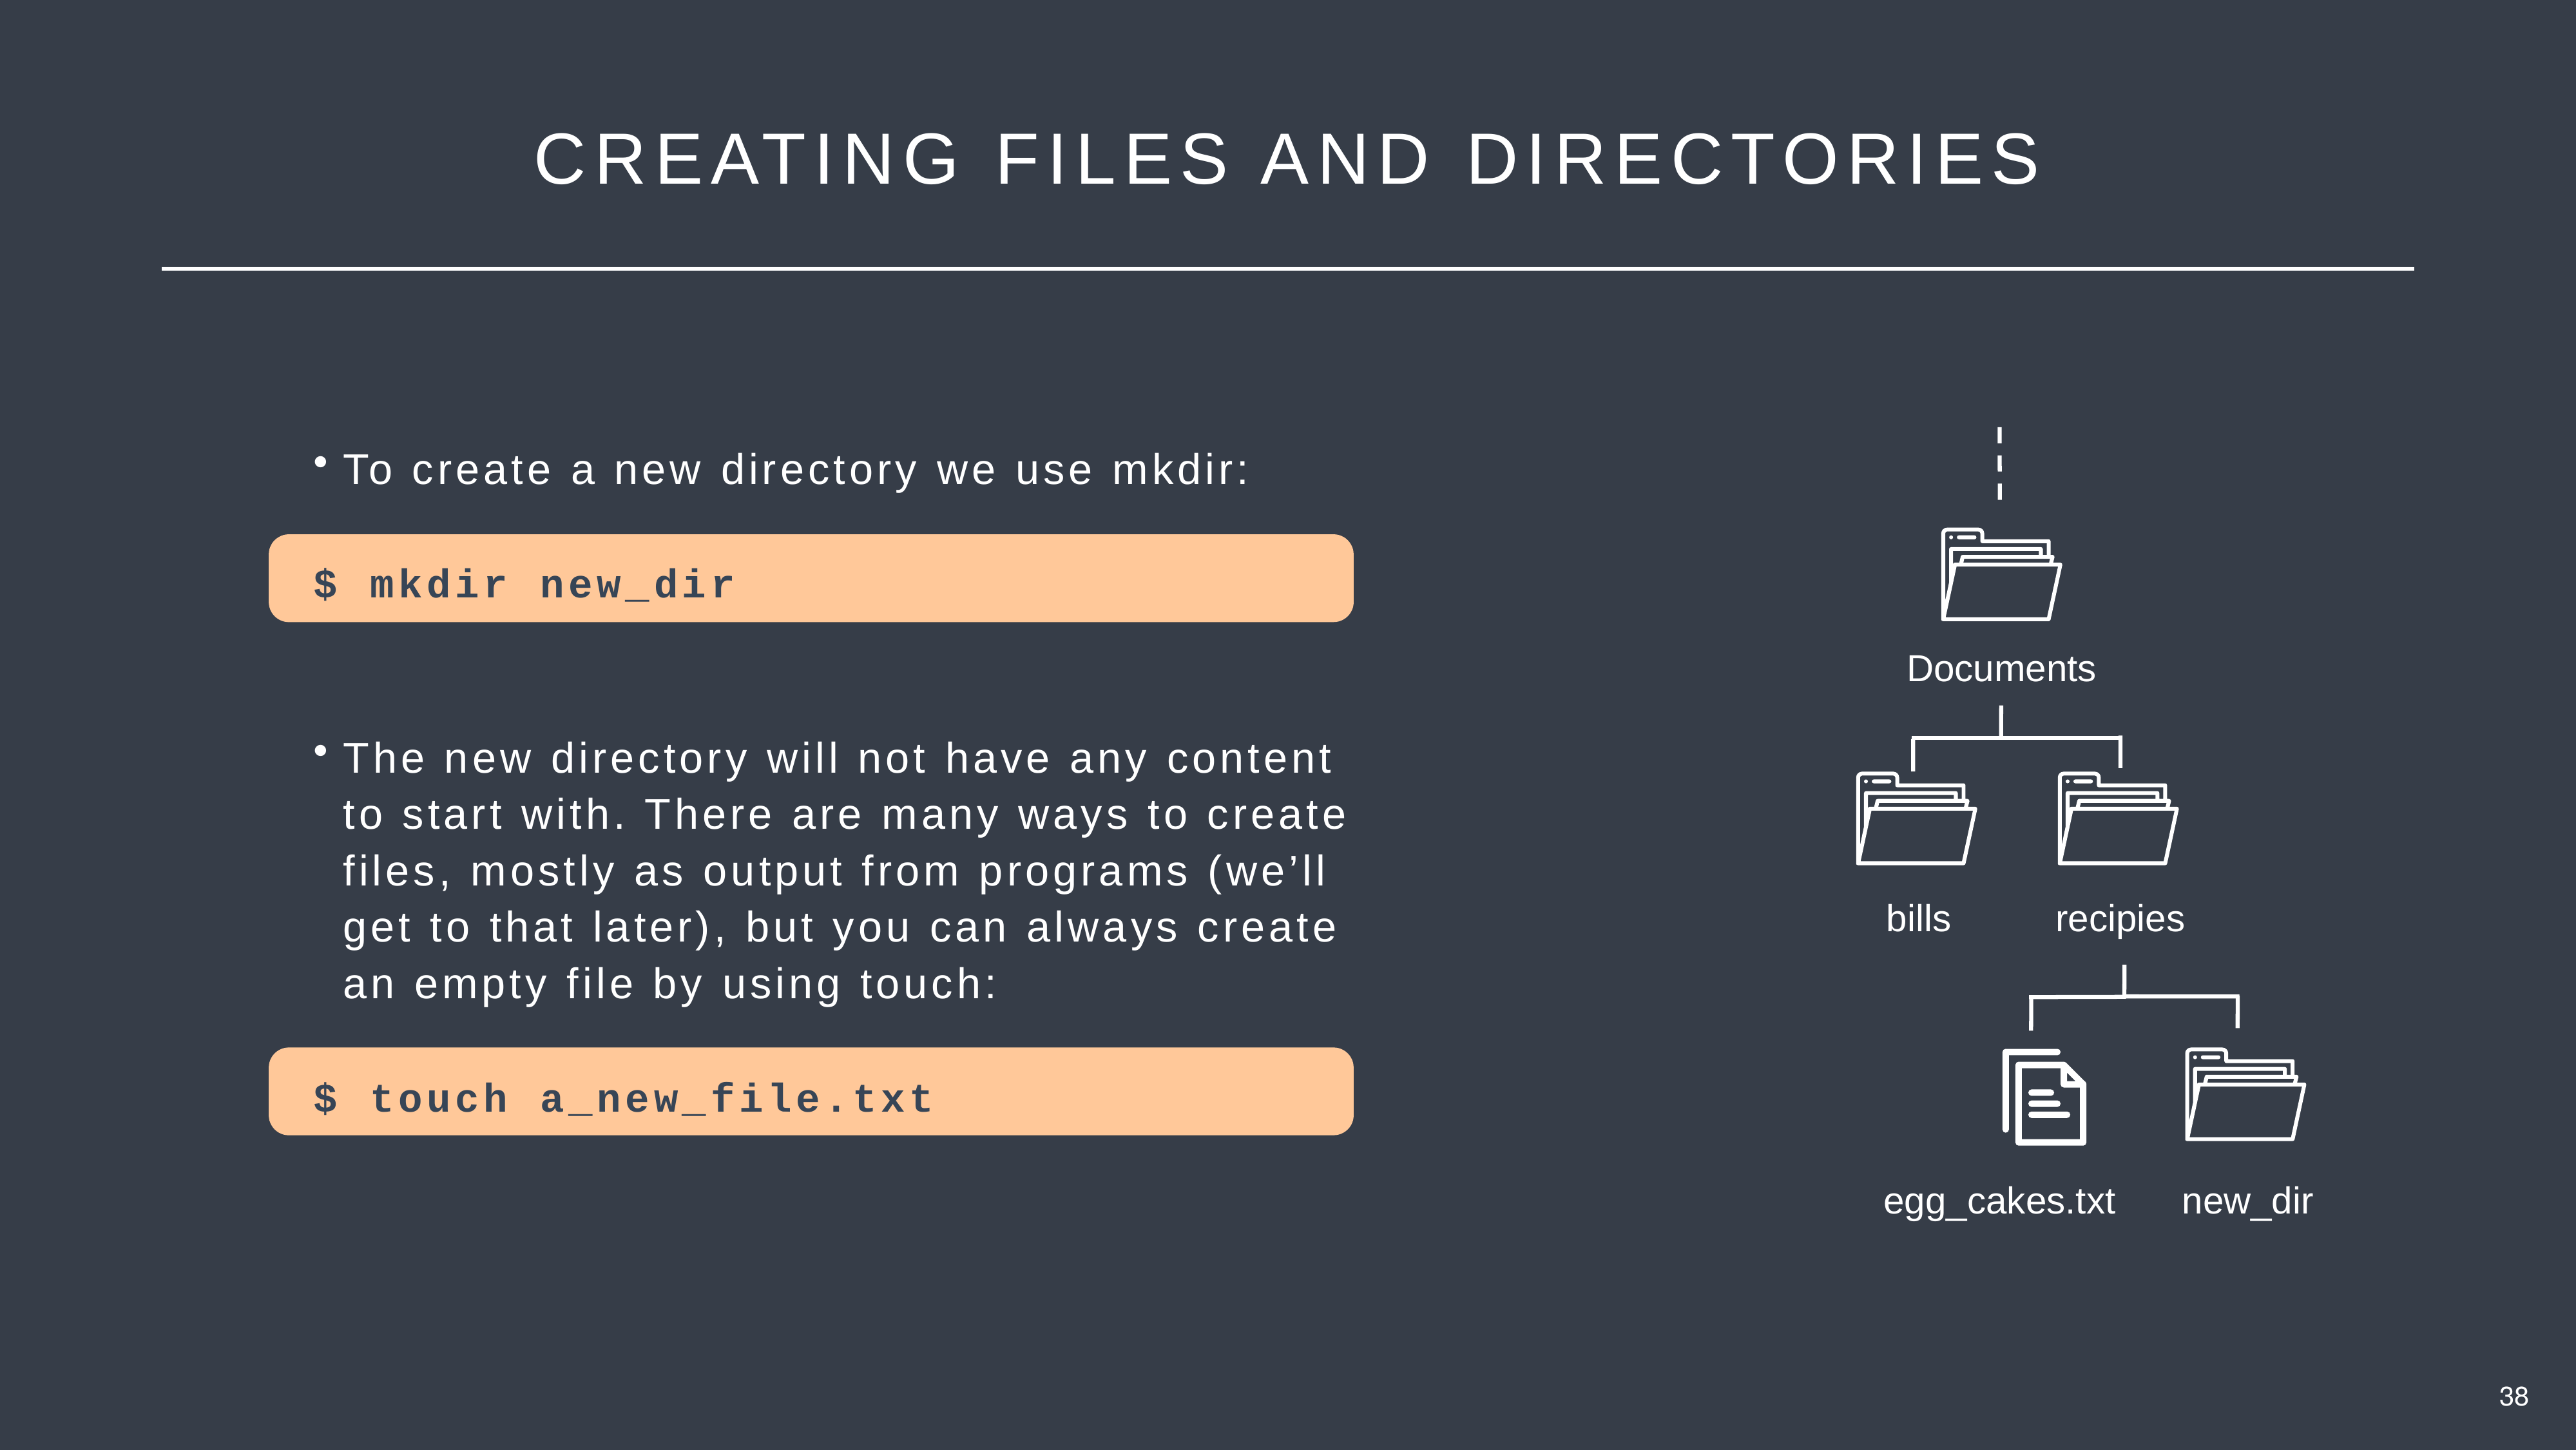

CREATING FILES AND DIRECTORIES

To create a new directory we use mkdir:

$ mkdir new_dir

Documents

The new directory will not have any content to start with. There are many ways to create files, mostly as output from programs (we’ll get to that later), but you can always create an empty file by using touch:

$ touch a_new_file.txt

bills
recipies

egg_cakes.txt
new_dir
38